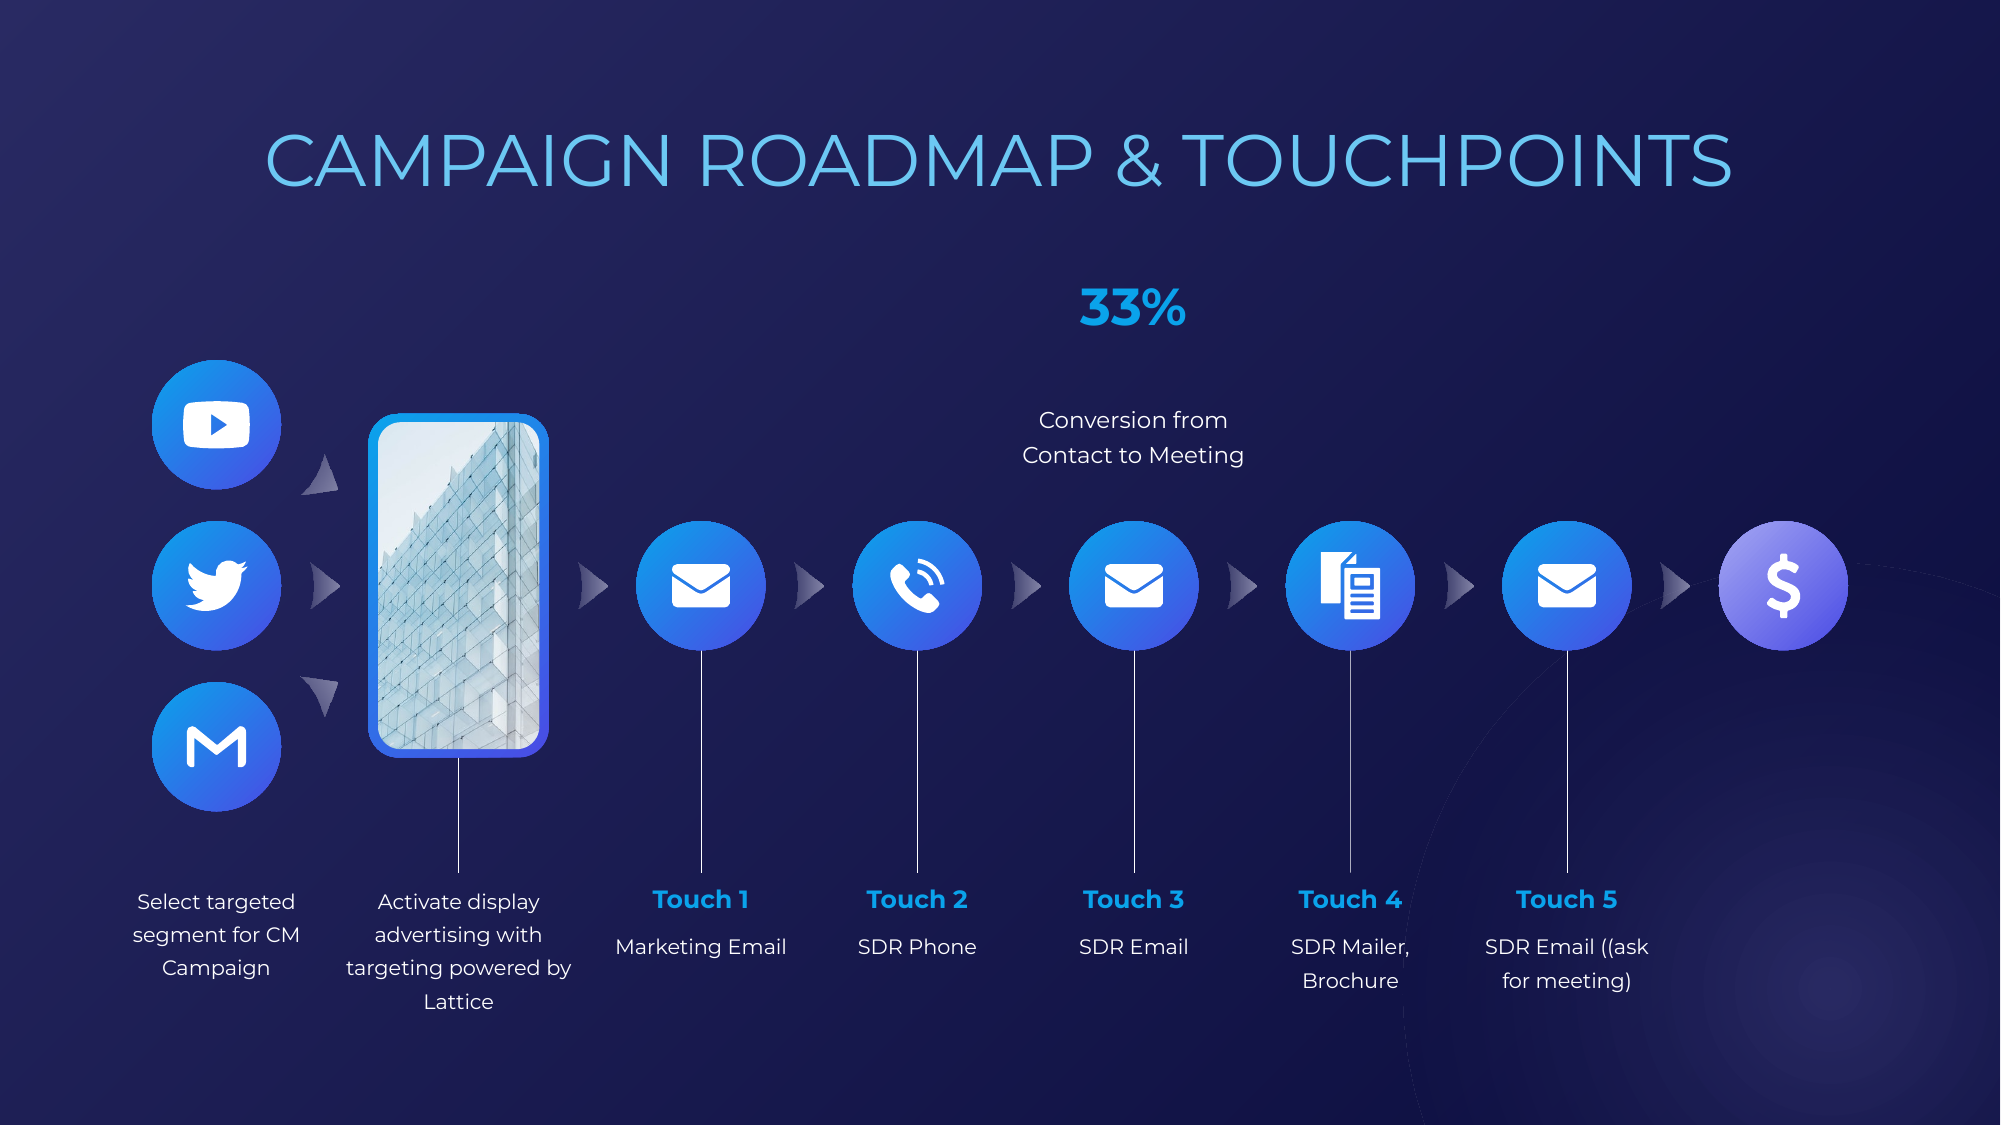

CAMPAIGN ROADMAP & TOUCHPOINTS
33%

Conversion from Contact to Meeting

Select targeted segment for CM Campaign
Activate display advertising with targeting powered by Lattice
Touch 1
Marketing Email
Touch 2
SDR Phone
Touch 3
SDR Email
Touch 4
SDR Mailer, Brochure
Touch 5
SDR Email ((ask for meeting)